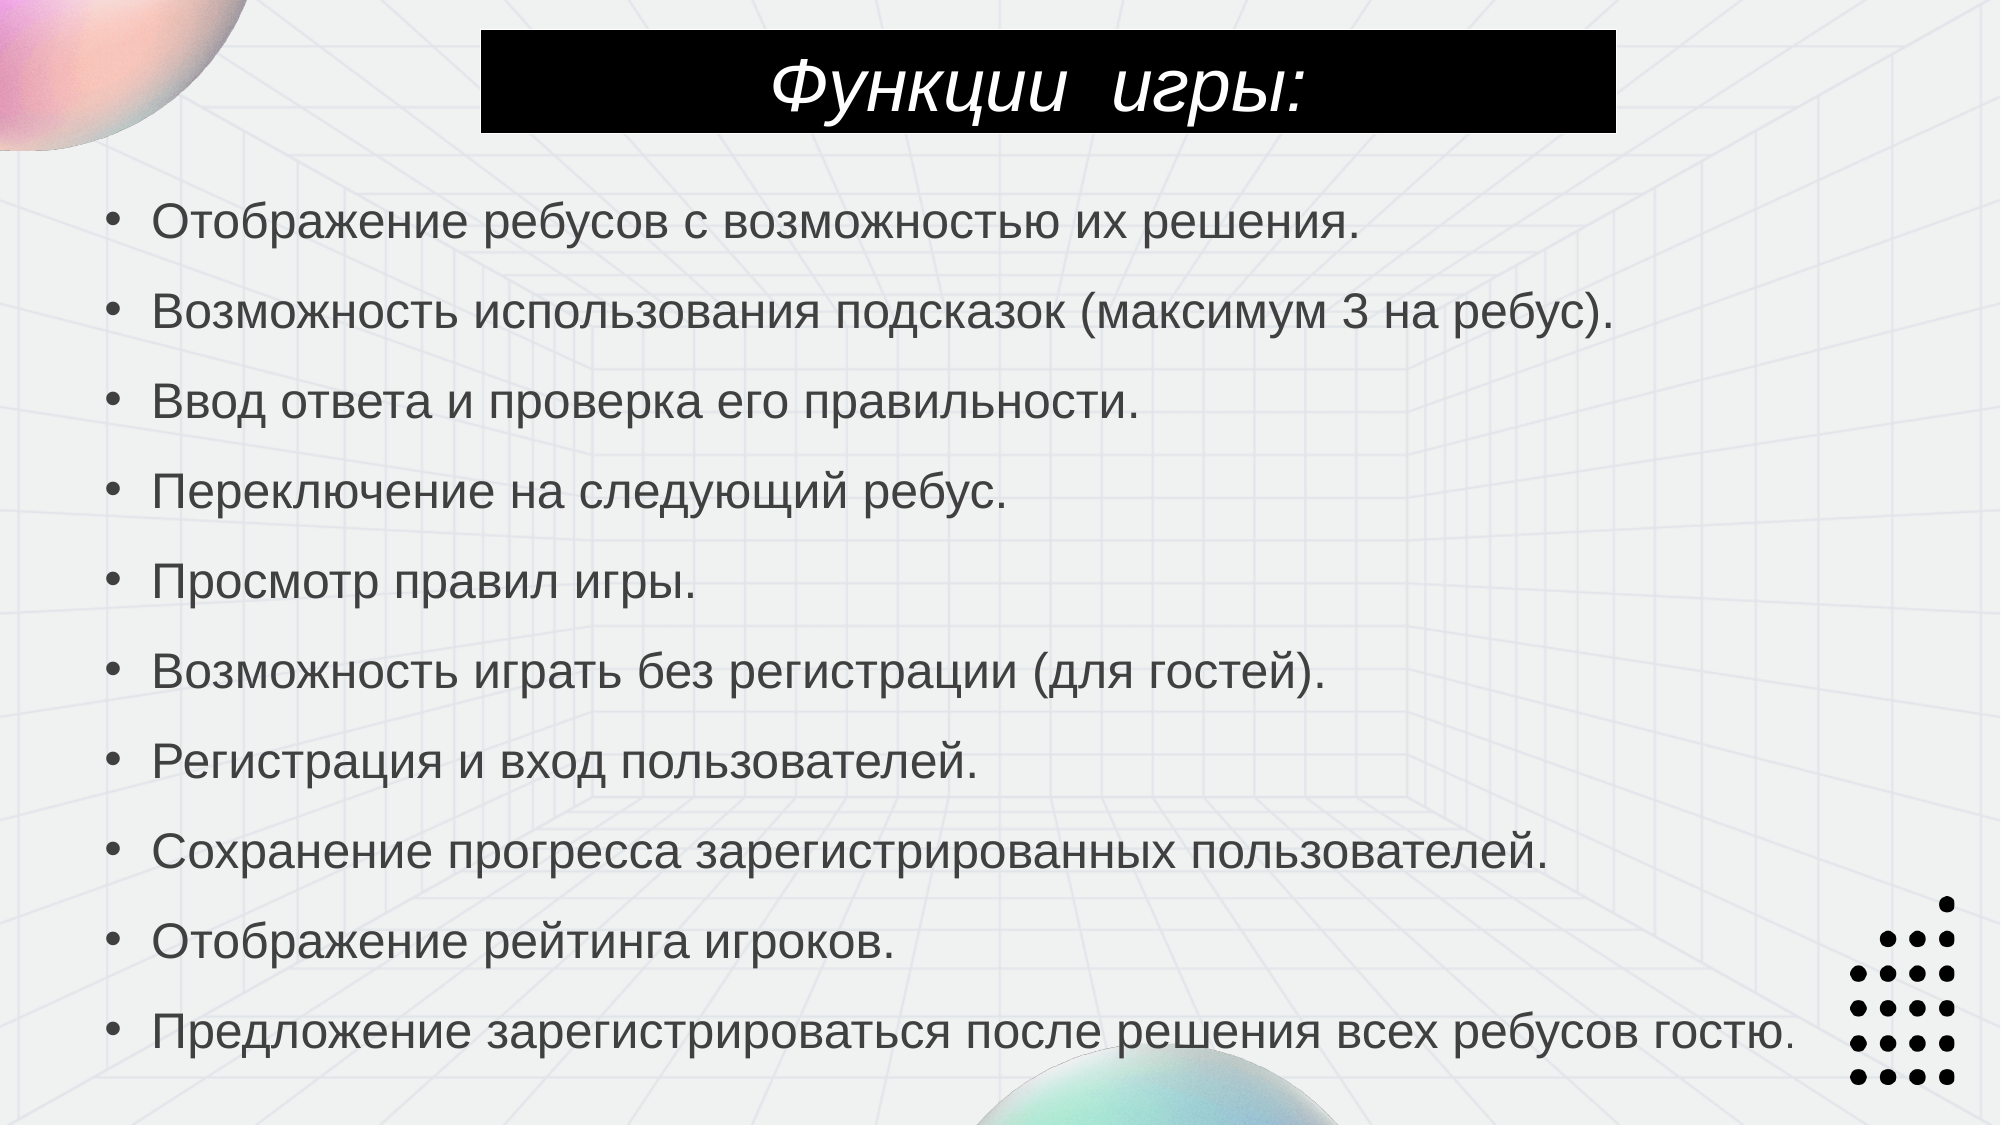

Функции  игры:
Отображение ребусов с возможностью их решения.
Возможность использования подсказок (максимум 3 на ребус).
Ввод ответа и проверка его правильности.
Переключение на следующий ребус.
Просмотр правил игры.
Возможность играть без регистрации (для гостей).
Регистрация и вход пользователей.
Сохранение прогресса зарегистрированных пользователей.
Отображение рейтинга игроков.
Предложение зарегистрироваться после решения всех ребусов гостю.